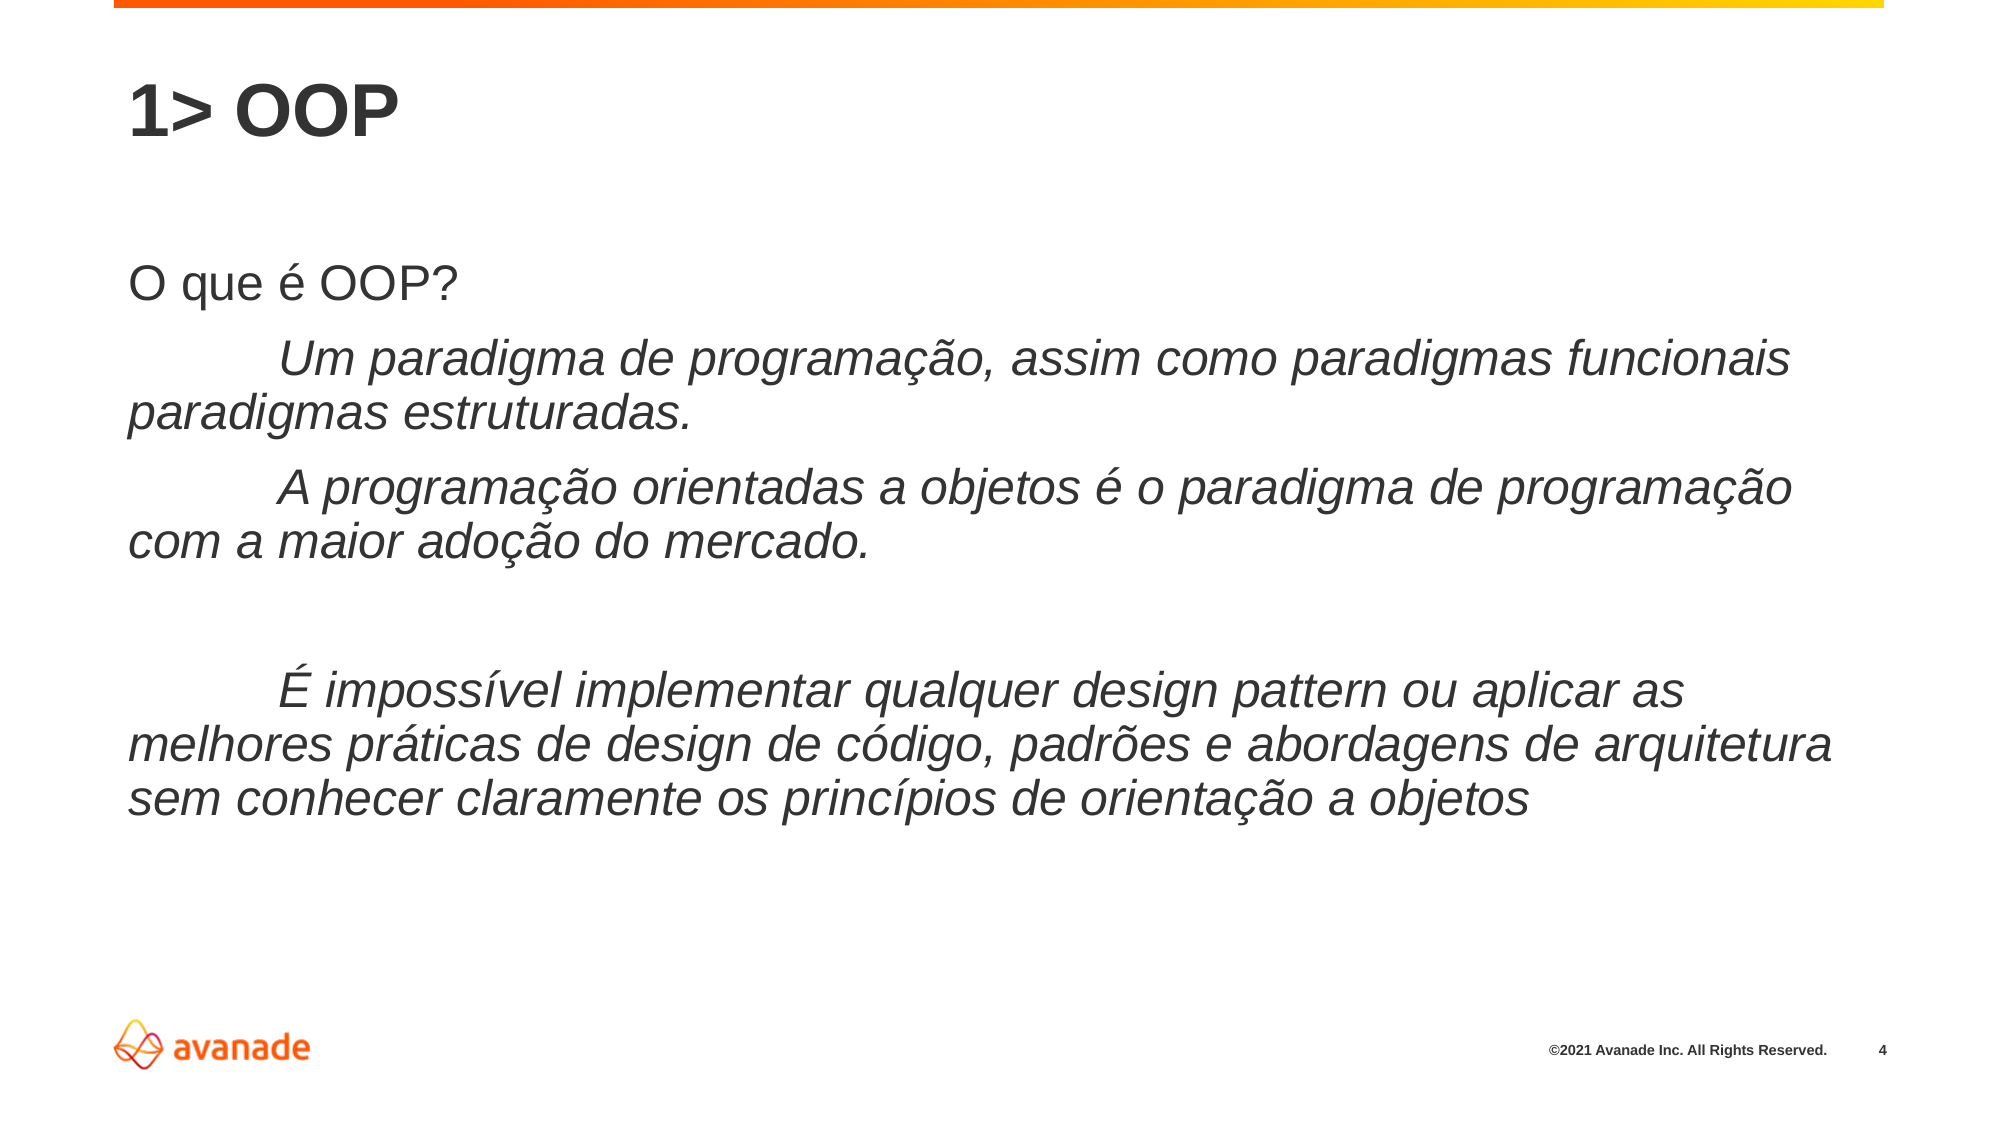

# 1> OOP
O que é OOP?
	Um paradigma de programação, assim como paradigmas funcionais paradigmas estruturadas.
	A programação orientadas a objetos é o paradigma de programação com a maior adoção do mercado.

	É impossível implementar qualquer design pattern ou aplicar as melhores práticas de design de código, padrões e abordagens de arquitetura sem conhecer claramente os princípios de orientação a objetos